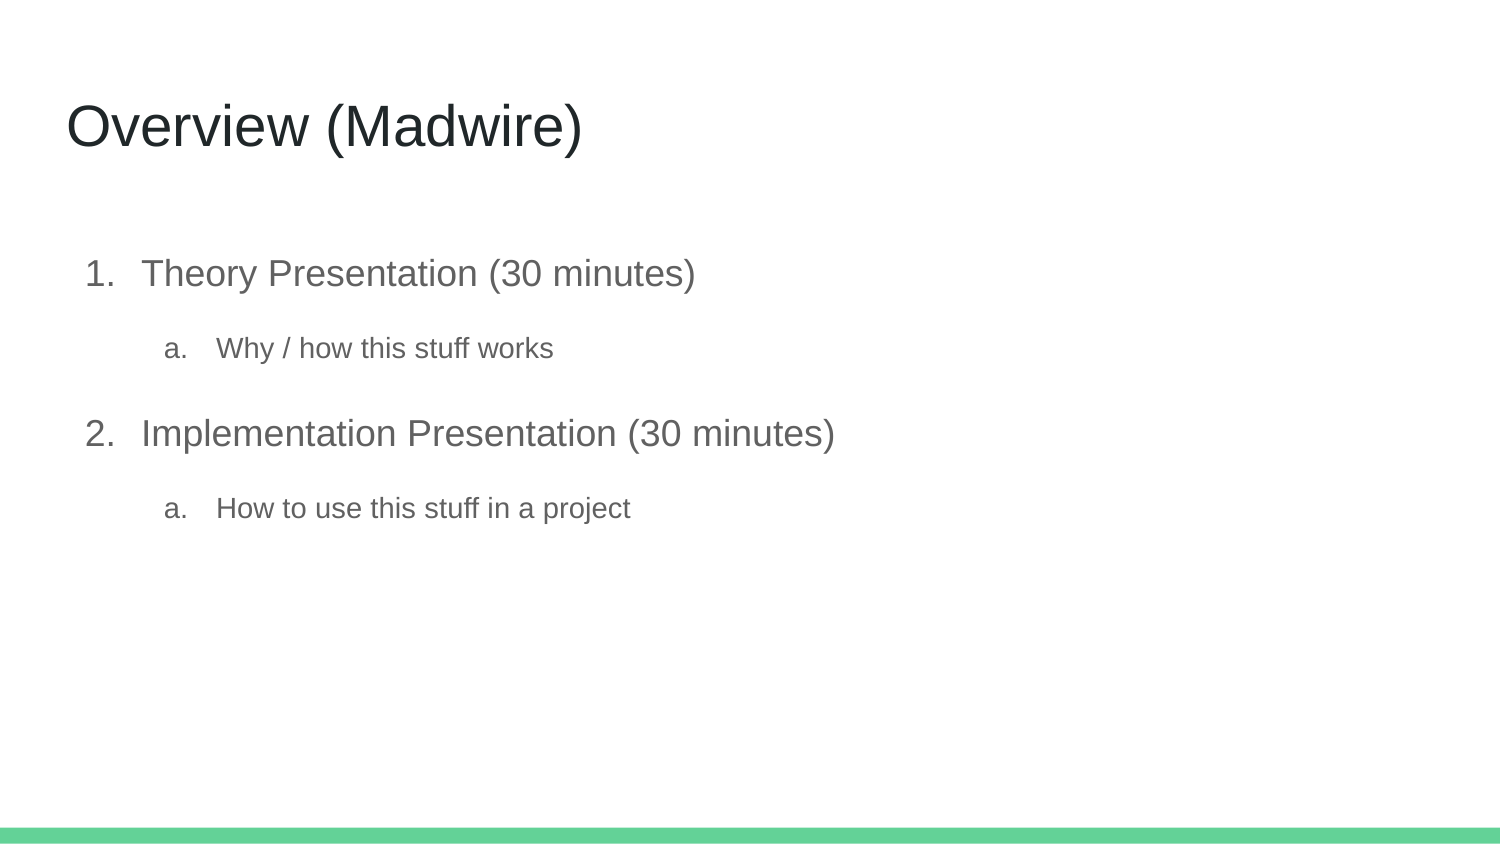

# Overview (Madwire)
Theory Presentation (30 minutes)
Why / how this stuff works
Implementation Presentation (30 minutes)
How to use this stuff in a project